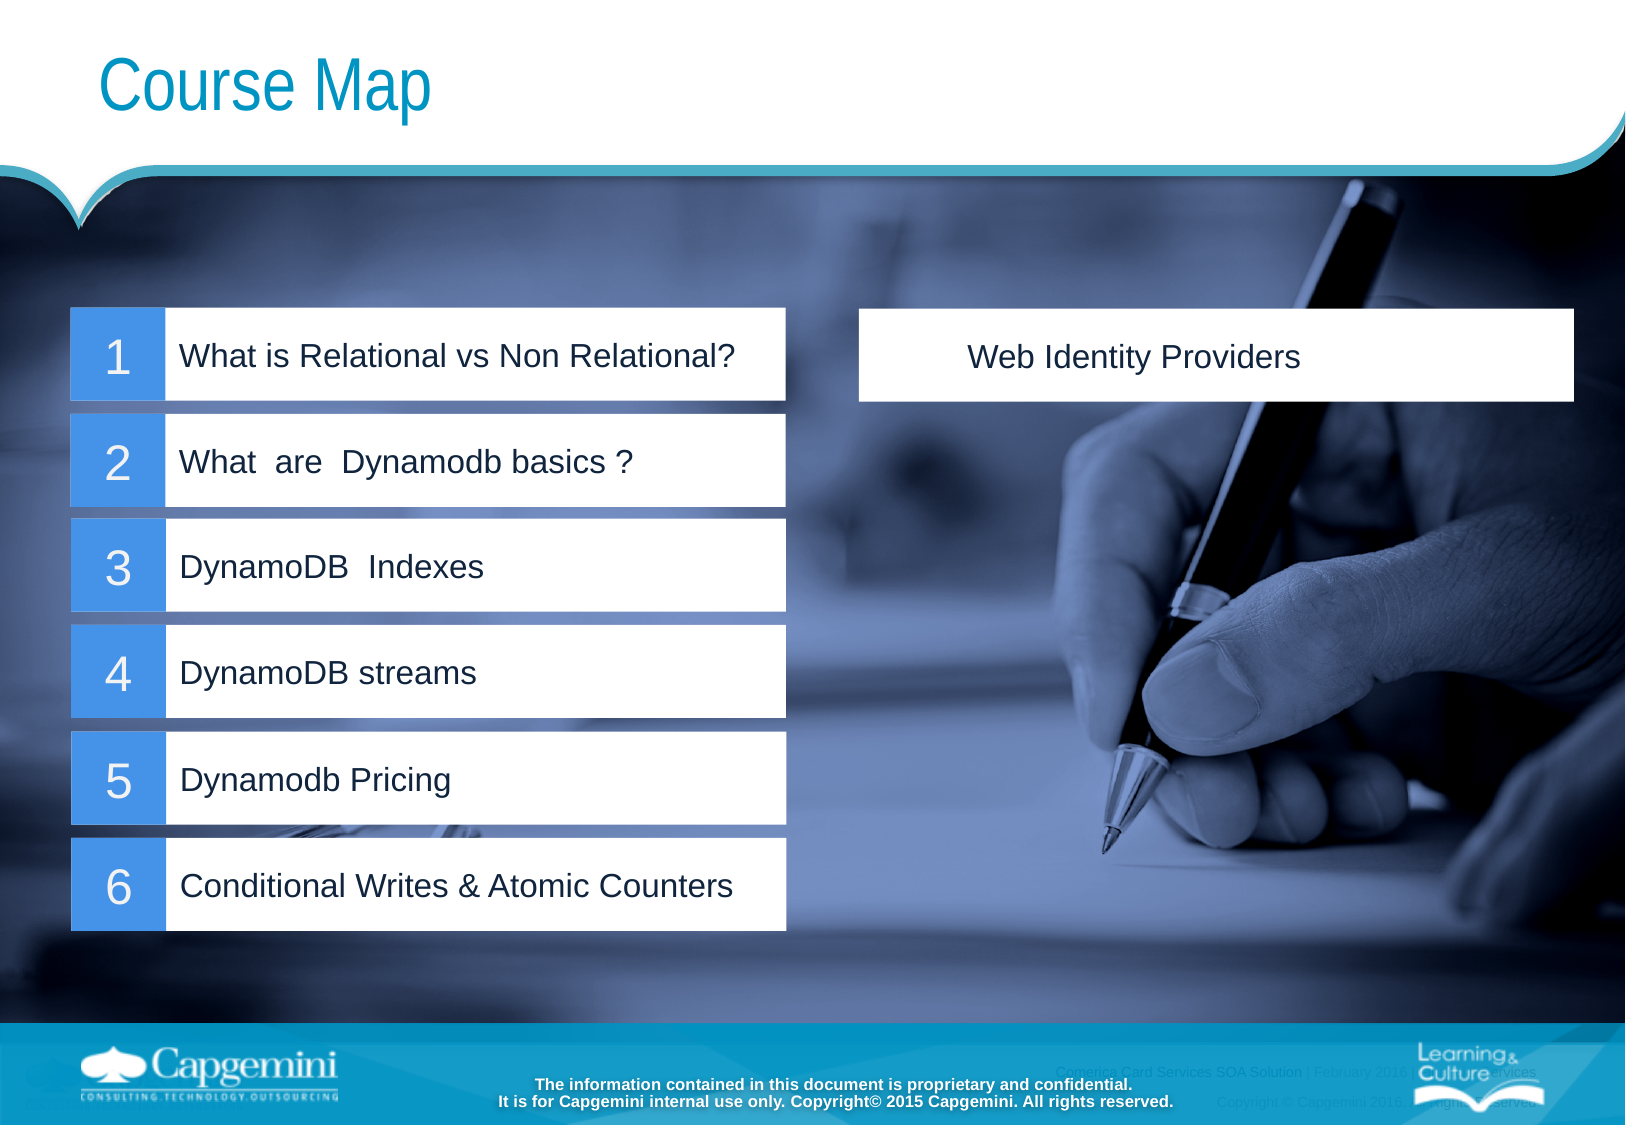

# Course Map
What is Relational vs Non Relational?
1
What  are  Dynamodb basics ?
2
DynamoDB  Indexes
3
DynamoDB streams
4
Dynamodb Pricing
5
Conditional Writes & Atomic Counters
6
Web Identity Providers